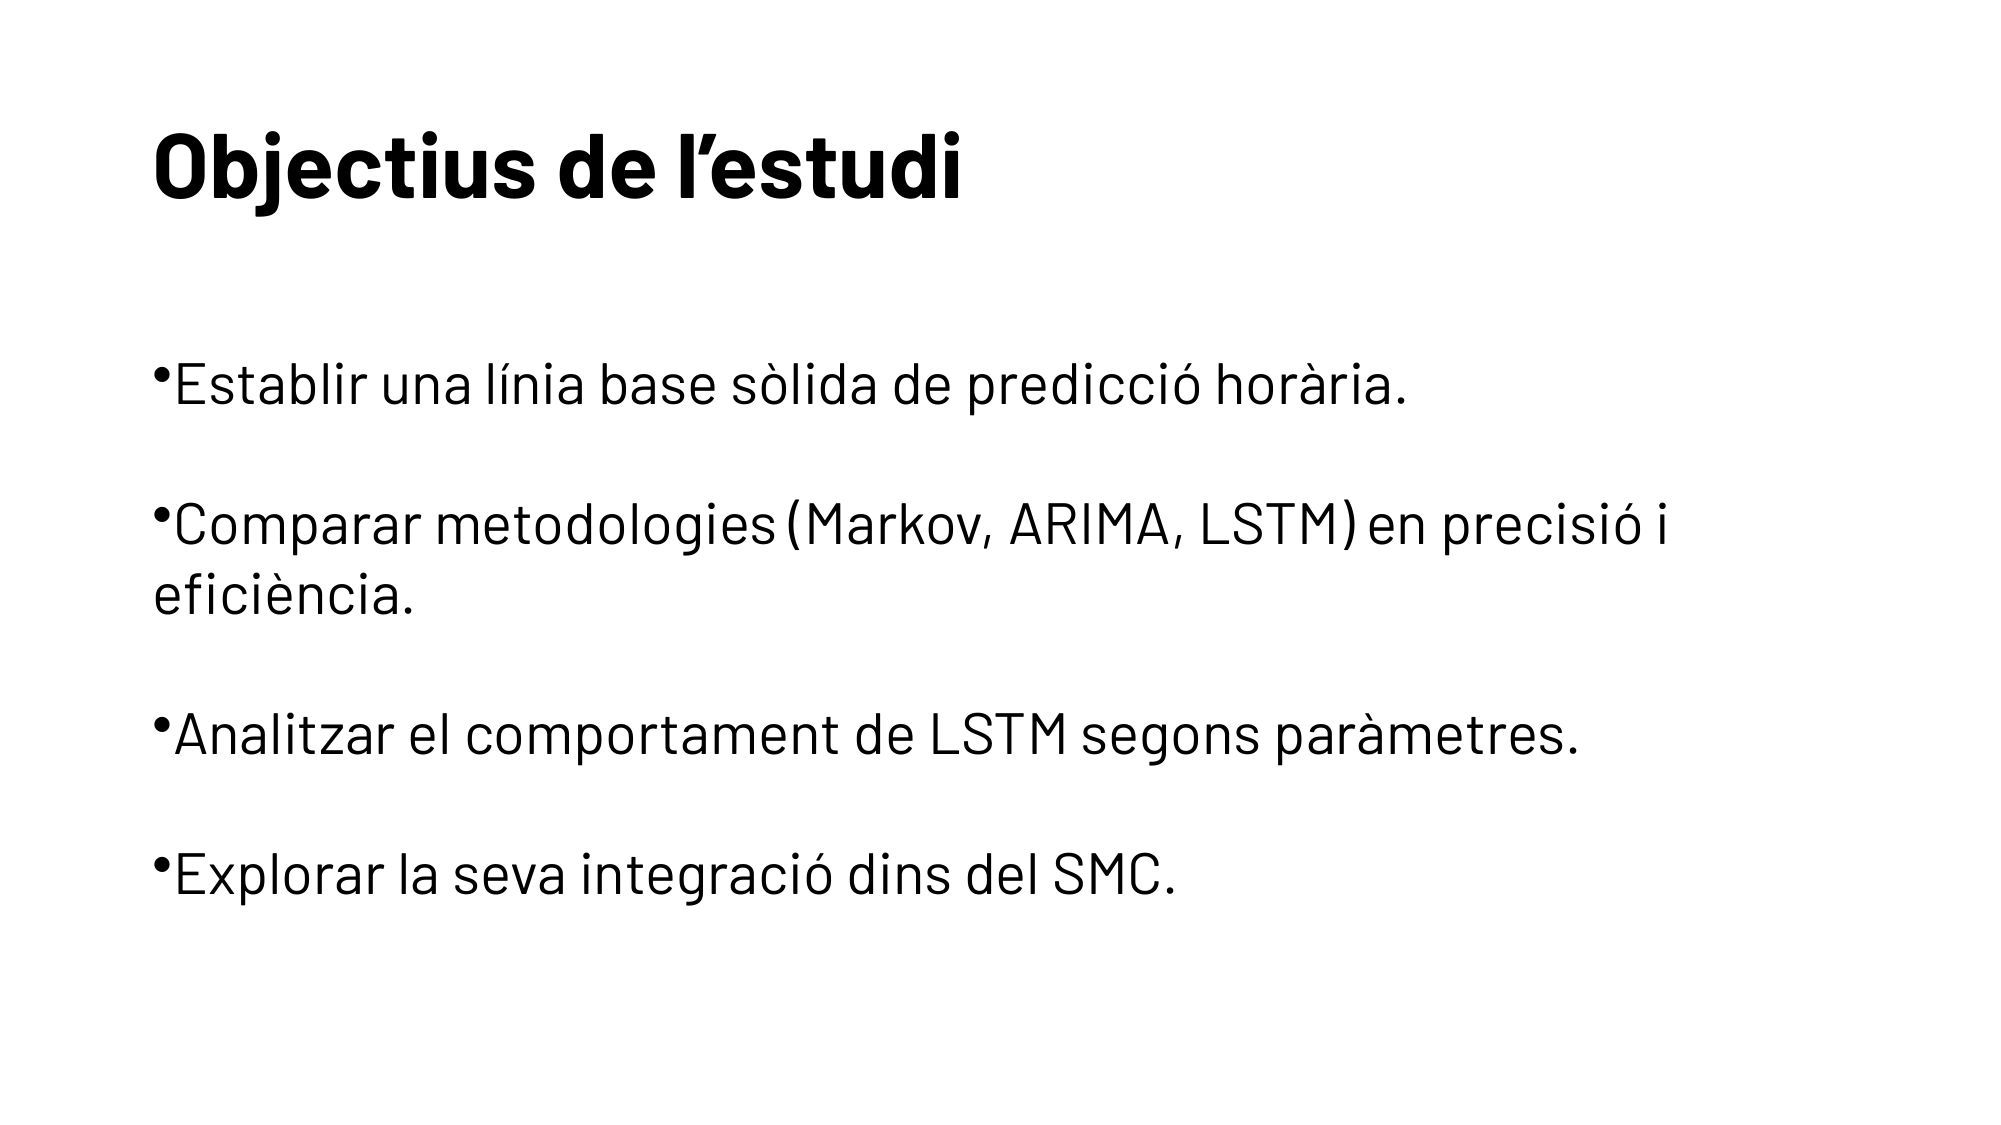

# Objectius de l’estudi
Establir una línia base sòlida de predicció horària.

Comparar metodologies (Markov, ARIMA, LSTM) en precisió i eficiència.

Analitzar el comportament de LSTM segons paràmetres.

Explorar la seva integració dins del SMC.